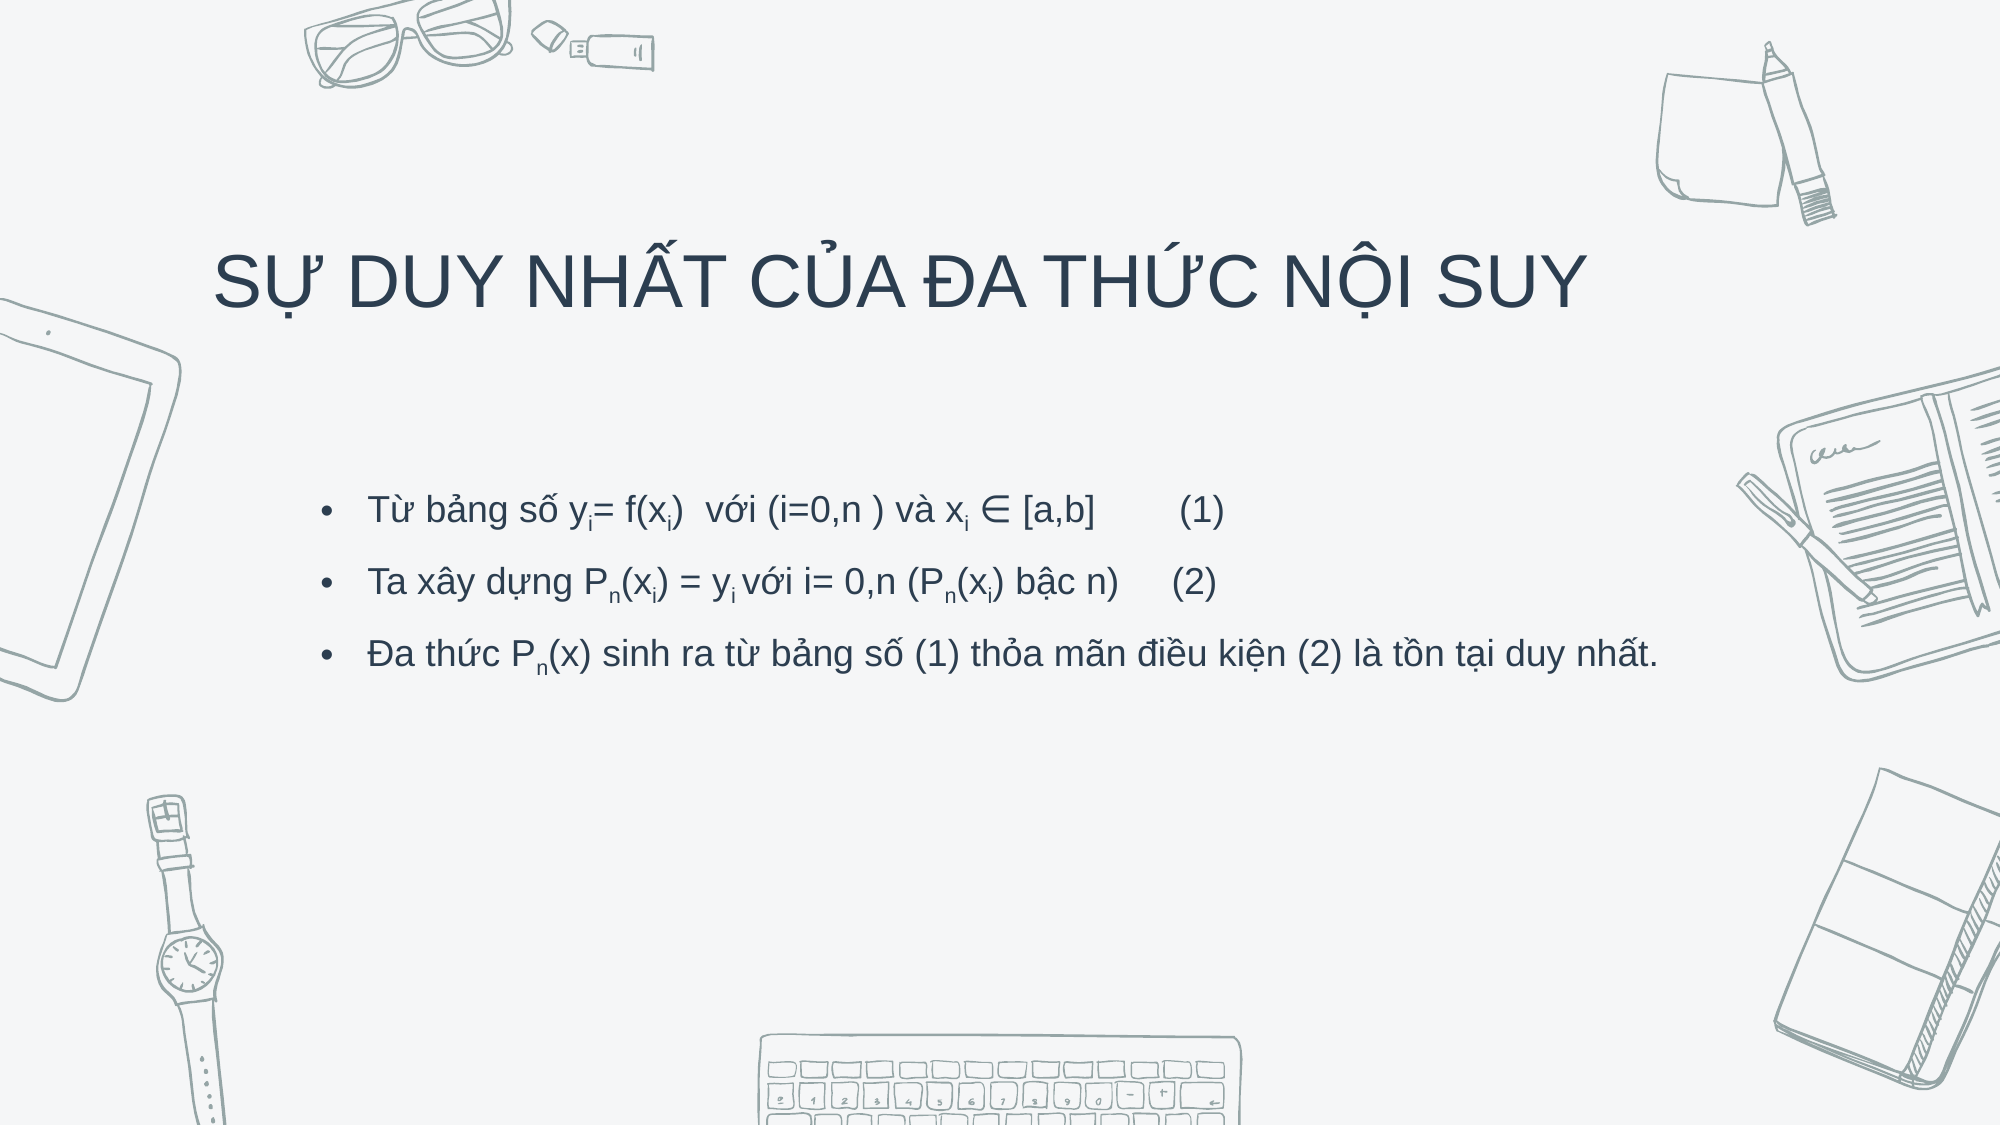

SỰ DUY NHẤT CỦA ĐA THỨC NỘI SUY
Từ bảng số yi= f(xi)  với (i=0,n ) và xi ∈ [a,b]        (1)
Ta xây dựng Pn(xi) = yi với i= 0,n (Pn(xi) bậc n)     (2)
Đa thức Pn(x) sinh ra từ bảng số (1) thỏa mãn điều kiện (2) là tồn tại duy nhất.